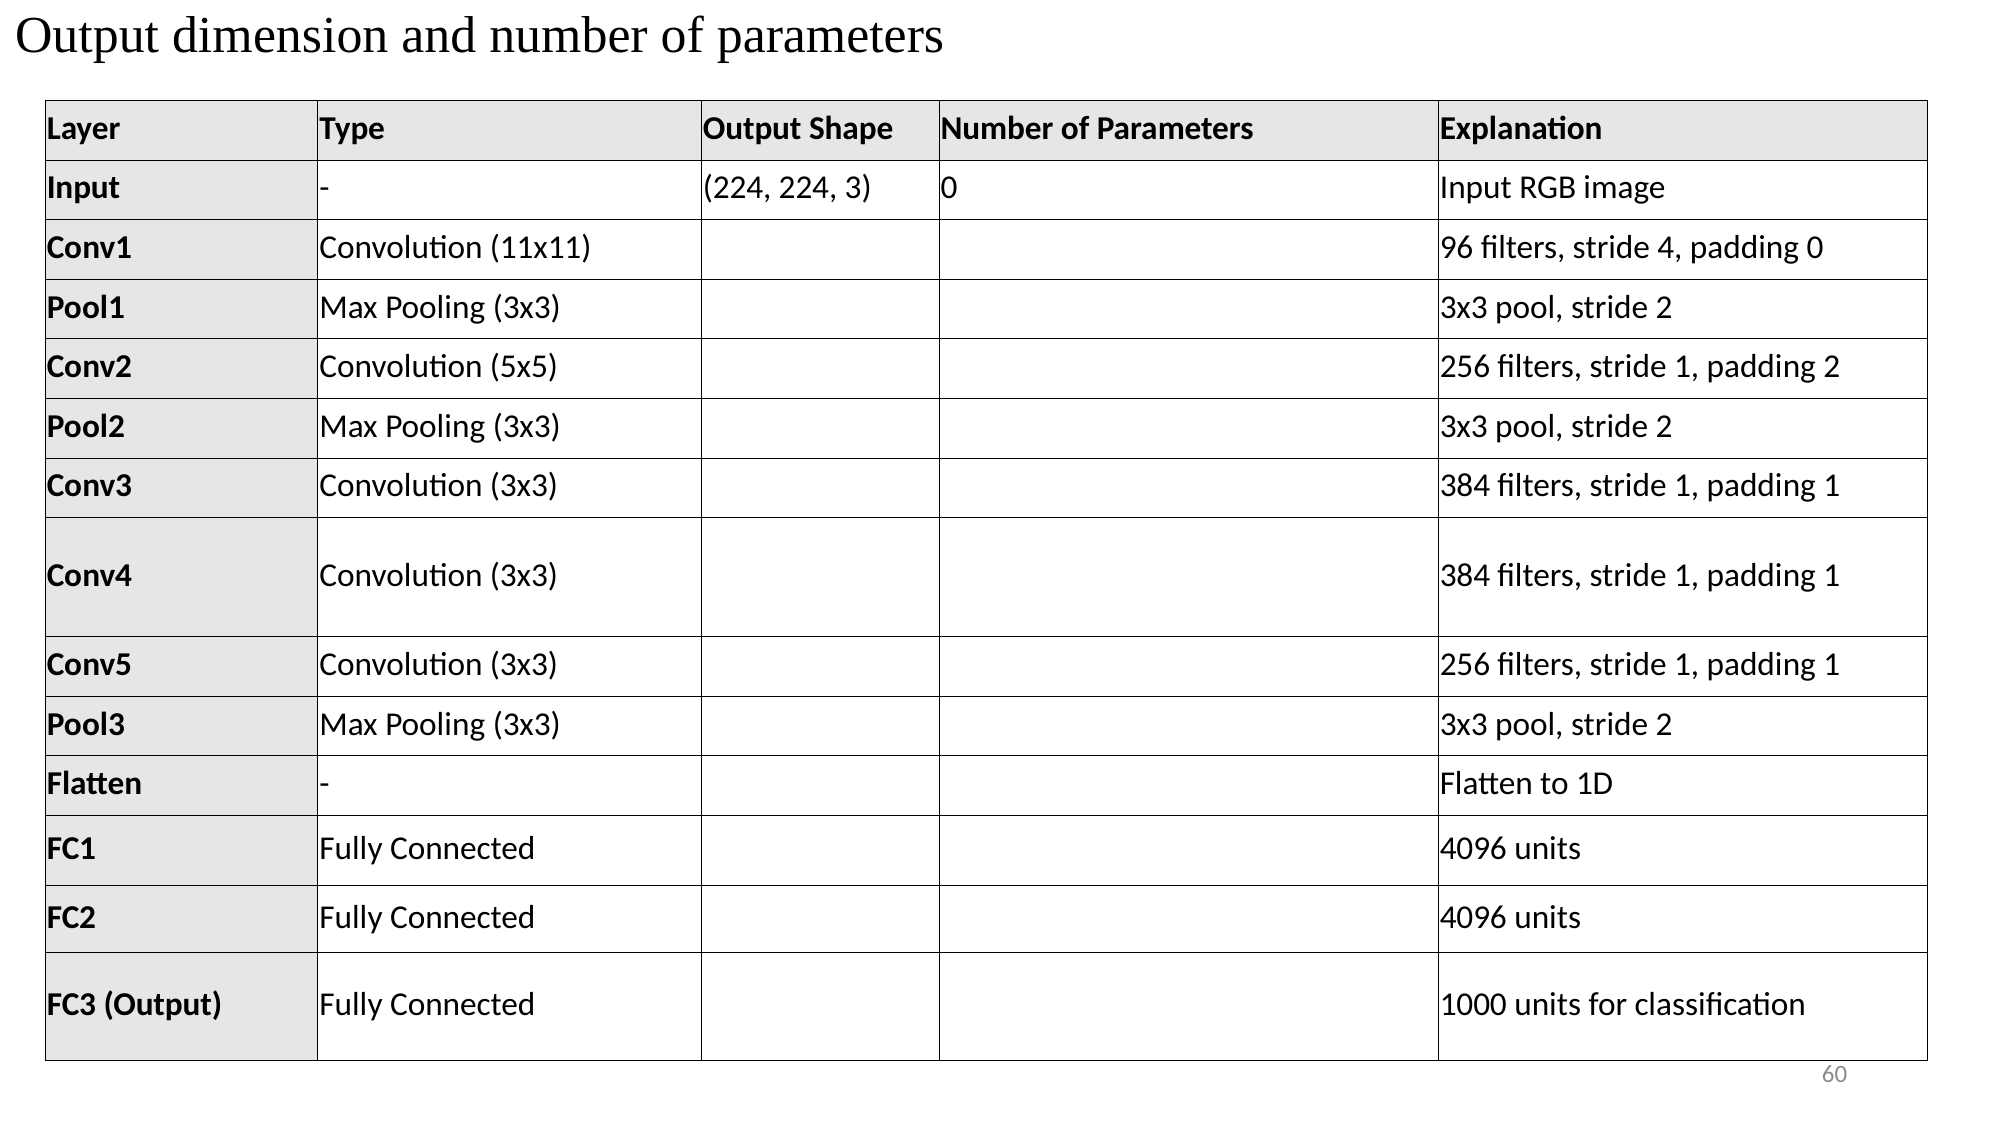

# Output dimension and number of parameters
| Layer | Type | Output Shape | Number of Parameters | Explanation |
| --- | --- | --- | --- | --- |
| Input | - | (224, 224, 3) | 0 | Input RGB image |
| Conv1 | Convolution (11x11) |  |  | 96 filters, stride 4, padding 0 |
| Pool1 | Max Pooling (3x3) |  |  | 3x3 pool, stride 2 |
| Conv2 | Convolution (5x5) |  |  | 256 filters, stride 1, padding 2 |
| Pool2 | Max Pooling (3x3) |  |  | 3x3 pool, stride 2 |
| Conv3 | Convolution (3x3) |  |  | 384 filters, stride 1, padding 1 |
| Conv4 | Convolution (3x3) |  |  | 384 filters, stride 1, padding 1 |
| Conv5 | Convolution (3x3) |  |  | 256 filters, stride 1, padding 1 |
| Pool3 | Max Pooling (3x3) |  |  | 3x3 pool, stride 2 |
| Flatten | - |  |  | Flatten to 1D |
| FC1 | Fully Connected |  |  | 4096 units |
| FC2 | Fully Connected |  |  | 4096 units |
| FC3 (Output) | Fully Connected |  |  | 1000 units for classification |
60